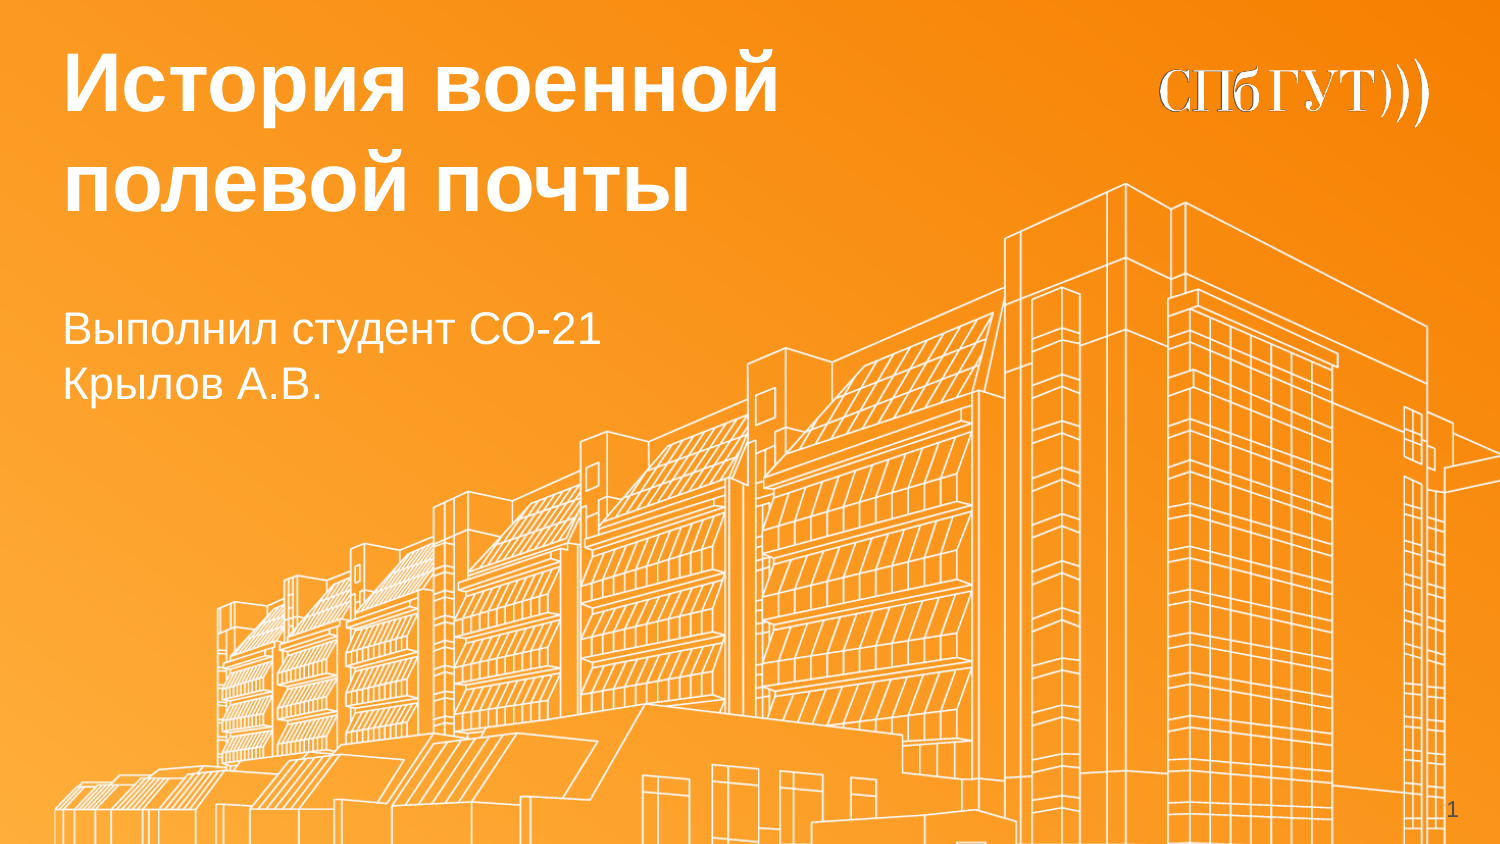

Выполнил студент СО-21
Крылов А.В.
# История военной полевой почты
1